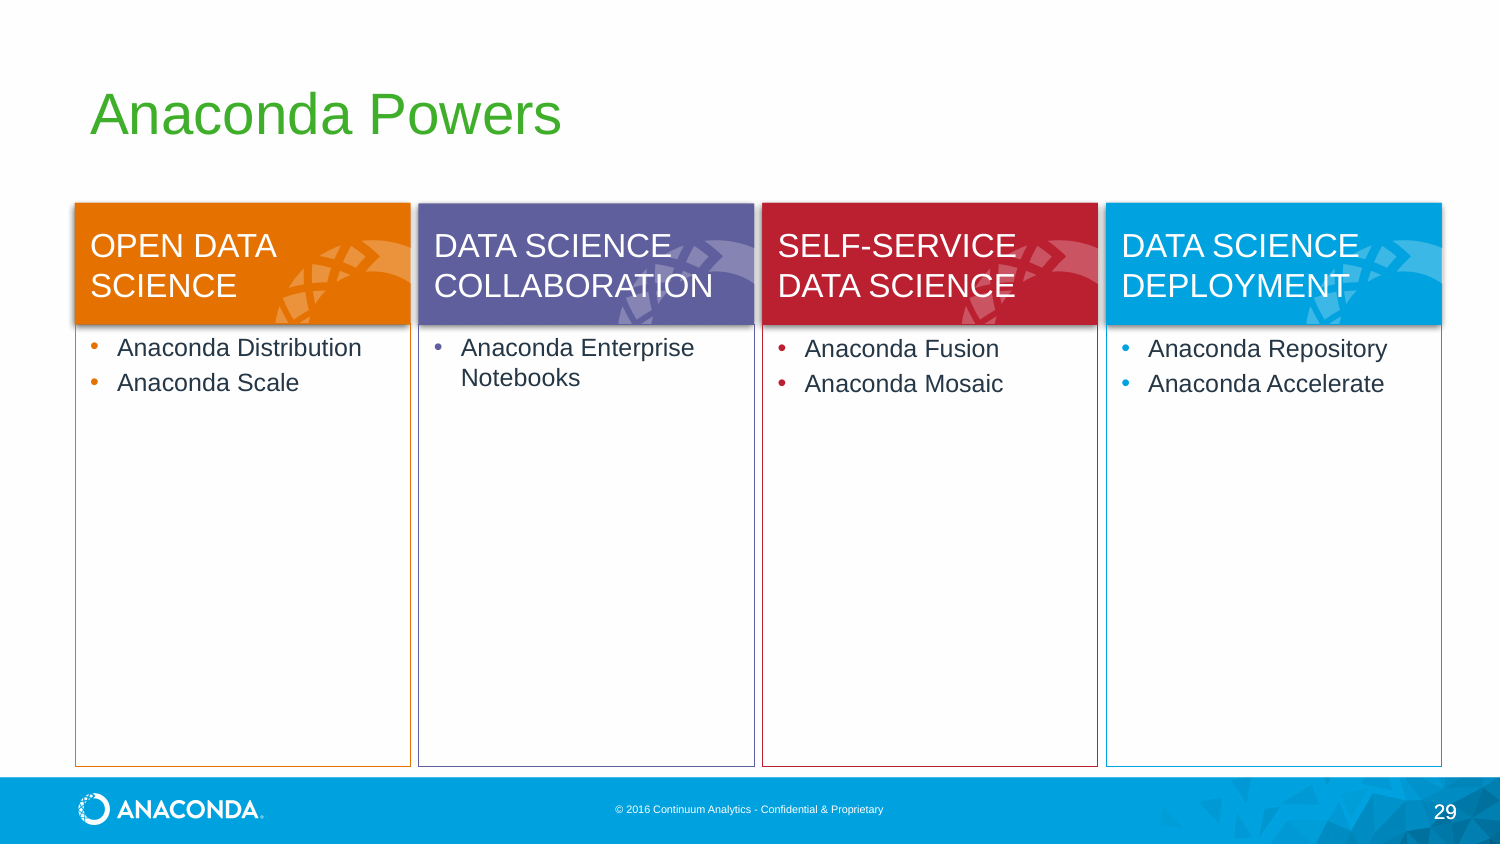

# Anaconda Powers
OPEN DATA SCIENCE
DATA SCIENCE COLLABORATION
SELF-SERVICE DATA SCIENCE
DATA SCIENCE DEPLOYMENT
Anaconda Distribution
Anaconda Scale

Anaconda Enterprise Notebooks

Anaconda Fusion
Anaconda Mosaic

Anaconda Repository
Anaconda Accelerate